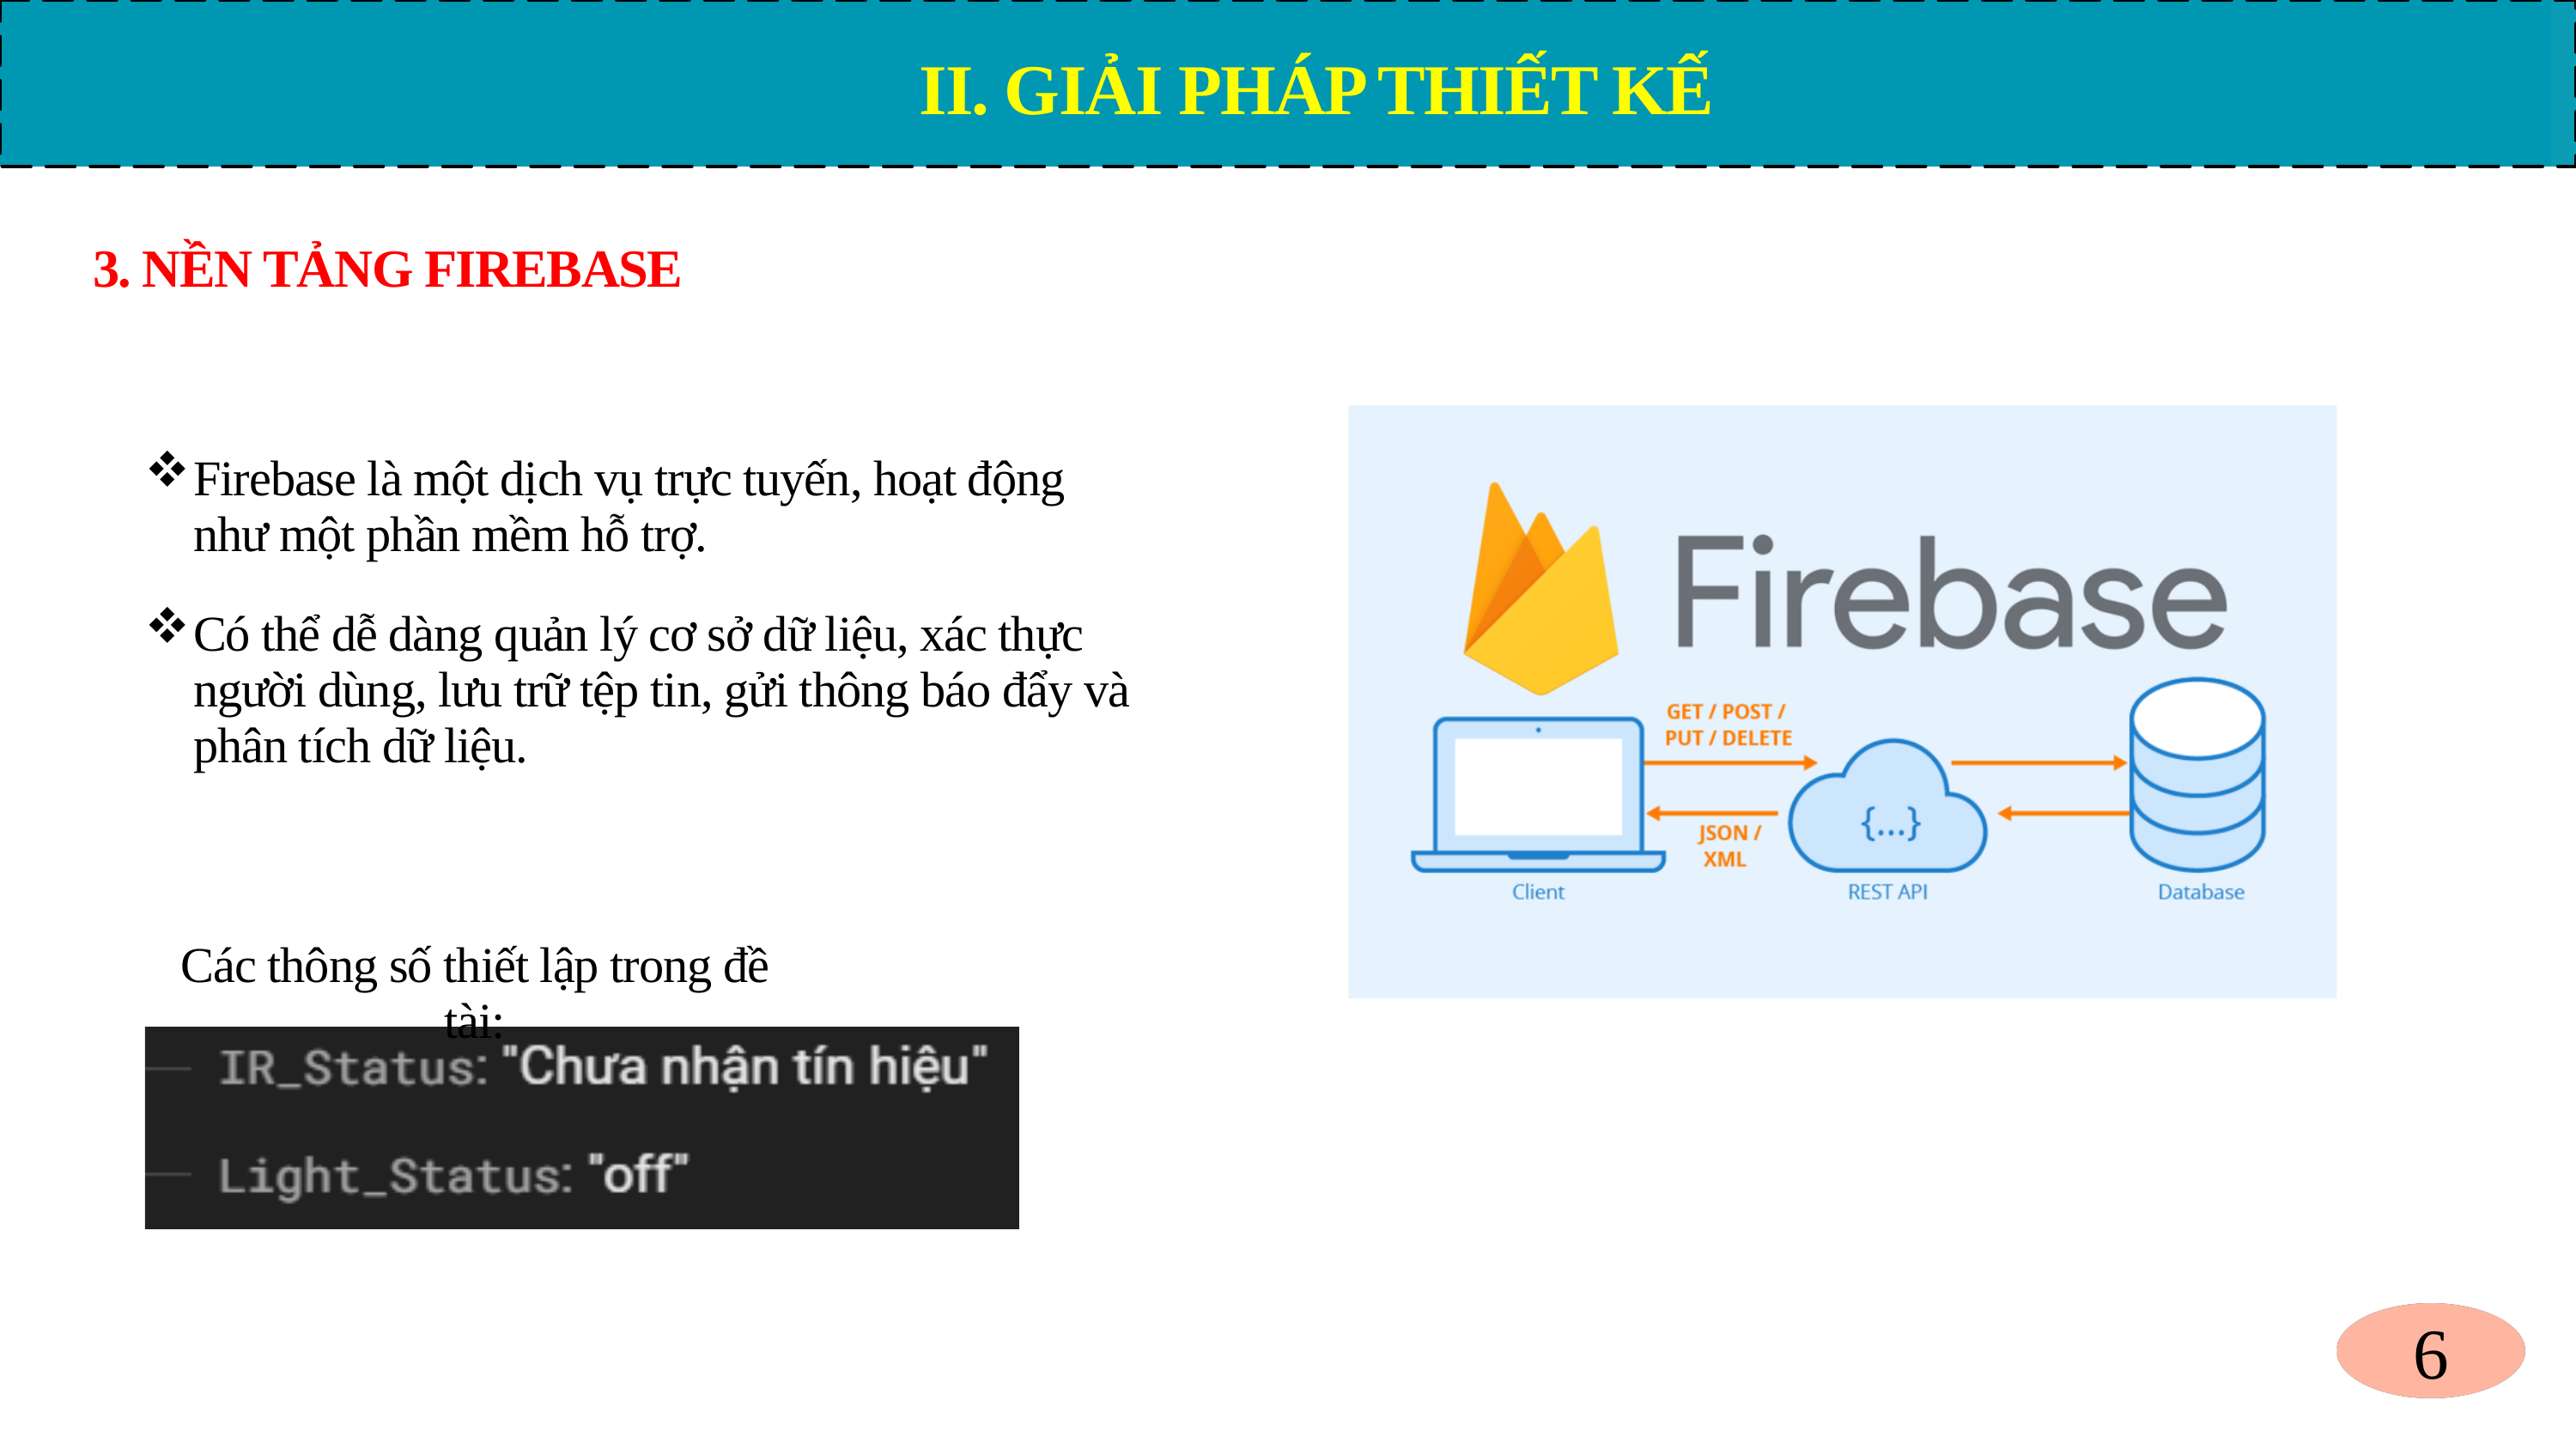

II. GIẢI PHÁP THIẾT KẾ
3. NỀN TẢNG FIREBASE

Firebase là một dịch vụ trực tuyến, hoạt động như một phần mềm hỗ trợ.
Có thể dễ dàng quản lý cơ sở dữ liệu, xác thực người dùng, lưu trữ tệp tin, gửi thông báo đẩy và phân tích dữ liệu.
Các thông số thiết lập trong đề tài:

6